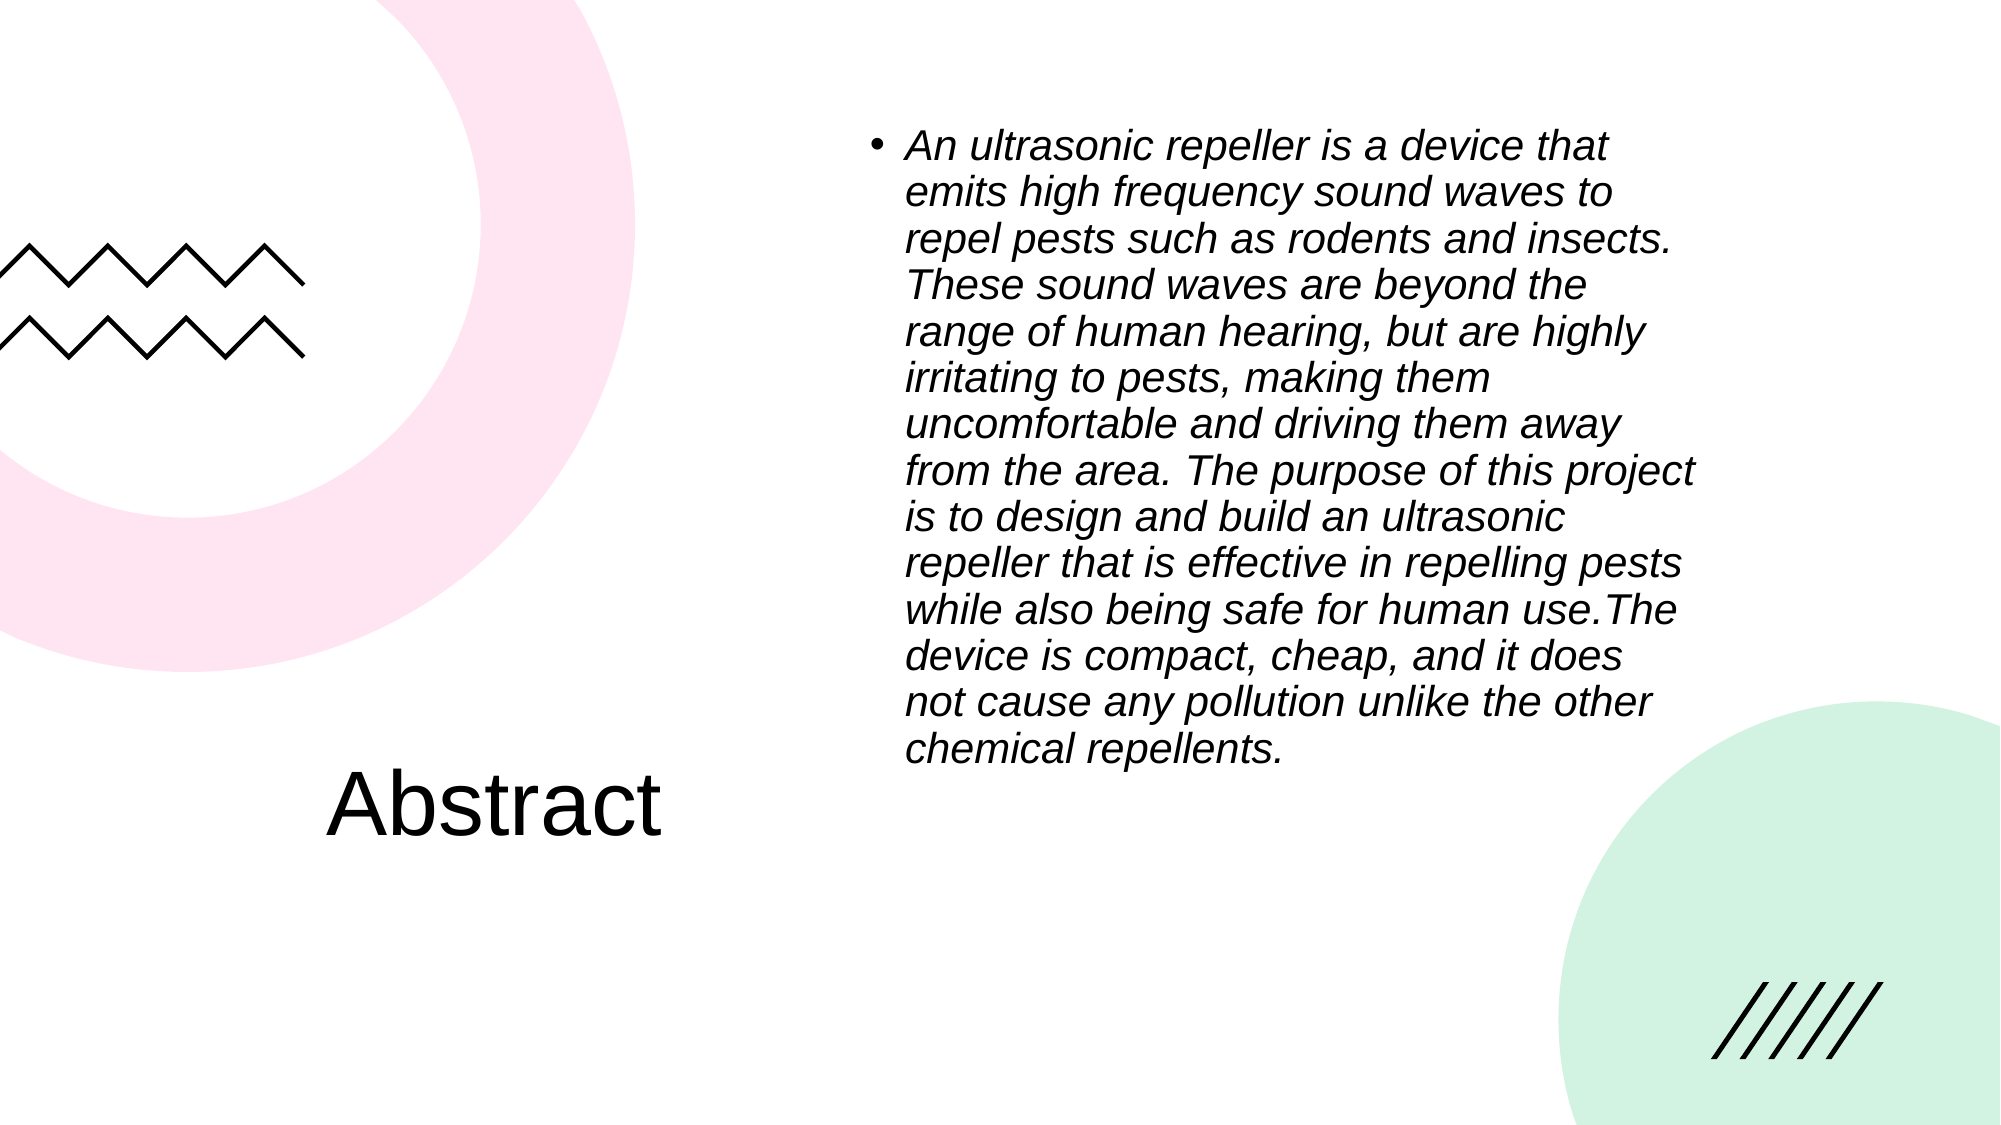

An ultrasonic repeller is a device that emits high frequency sound waves to repel pests such as rodents and insects. These sound waves are beyond the range of human hearing, but are highly irritating to pests, making them uncomfortable and driving them away from the area. The purpose of this project is to design and build an ultrasonic repeller that is effective in repelling pests while also being safe for human use.The device is compact, cheap, and it does not cause any pollution unlike the other chemical repellents.

# Abstract